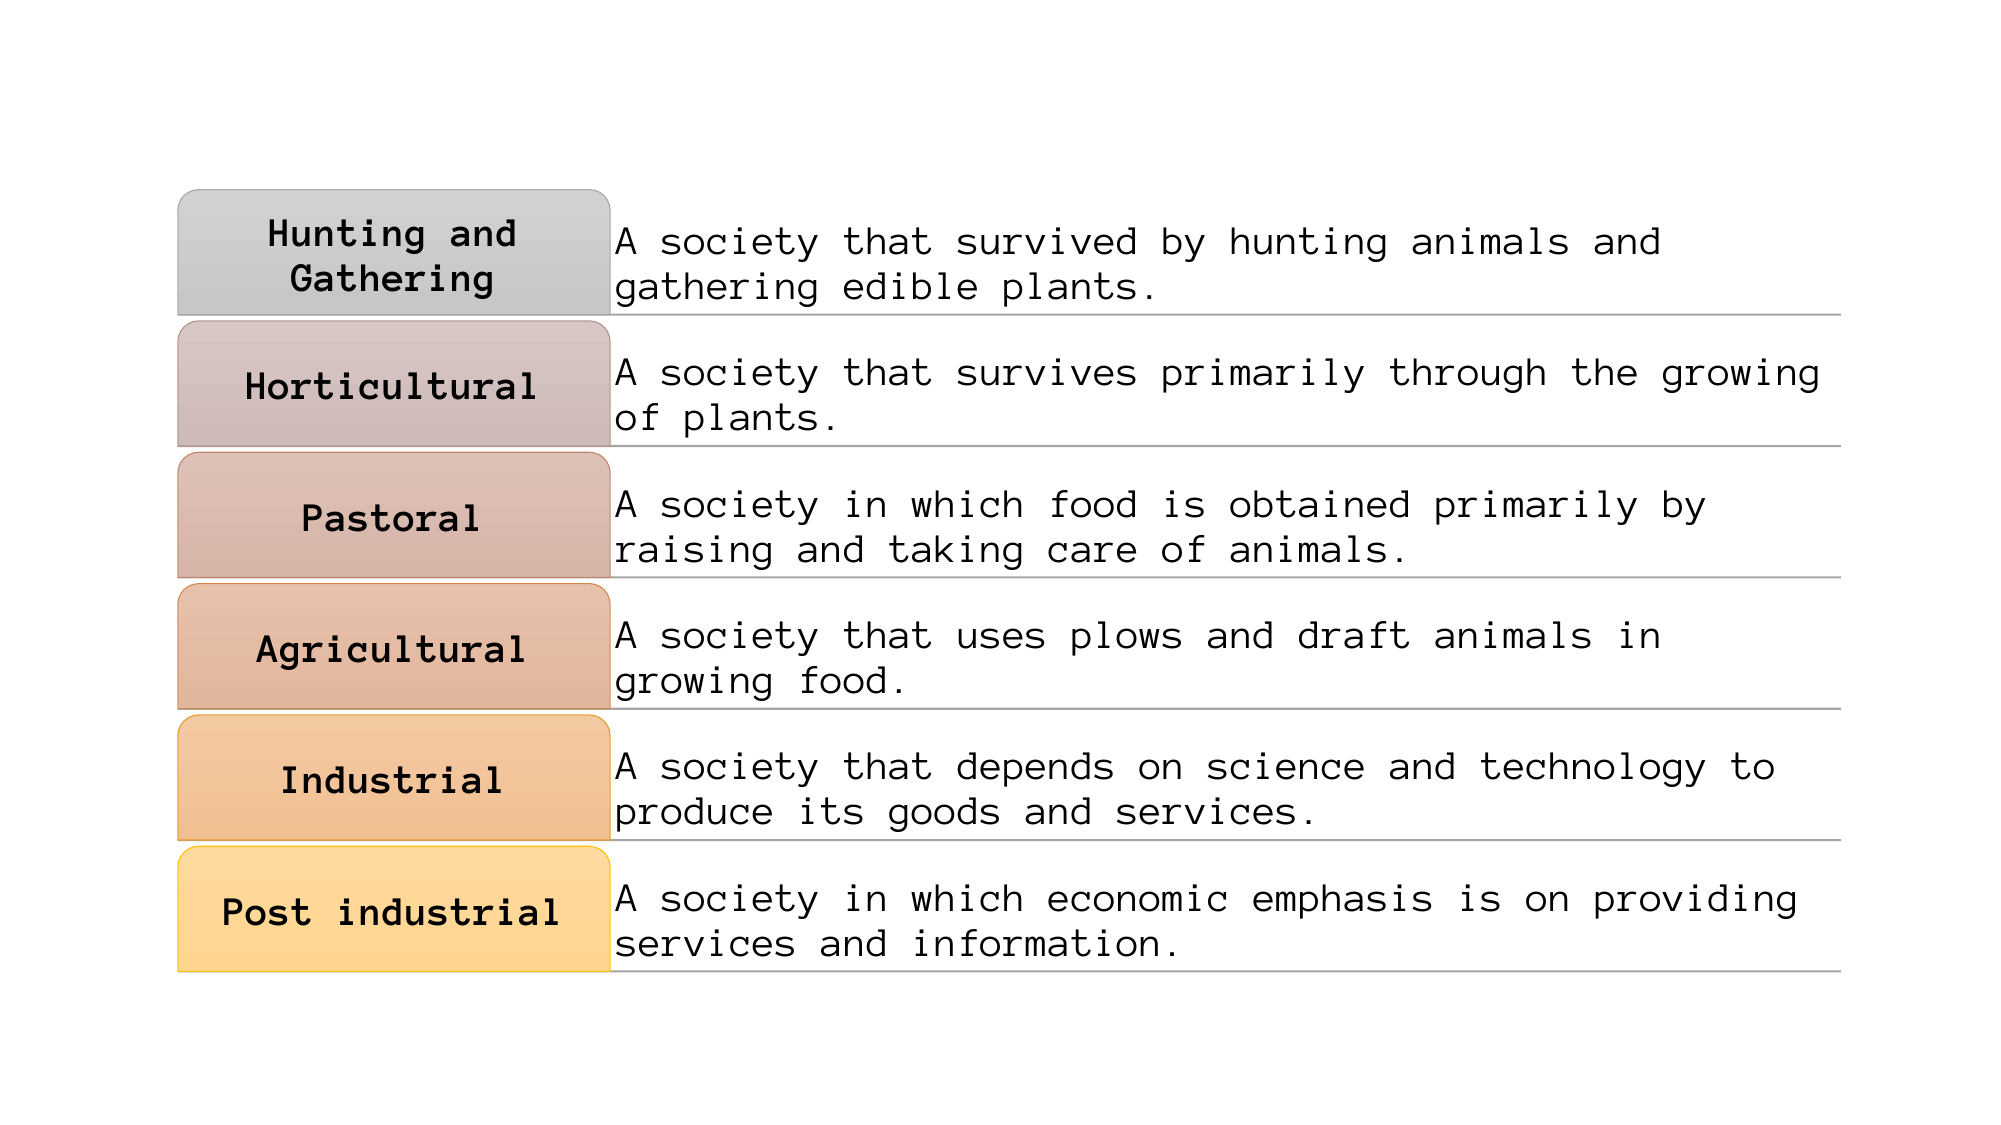

A society that survived by hunting animals and gathering edible plants.
Hunting and Gathering
A society that survives primarily through the growing of plants.
Horticultural
A society in which food is obtained primarily by raising and taking care of animals.
Pastoral
A society that uses plows and draft animals in growing food.
Agricultural
A society that depends on science and technology to produce its goods and services.
Industrial
A society in which economic emphasis is on providing services and information.
Post industrial